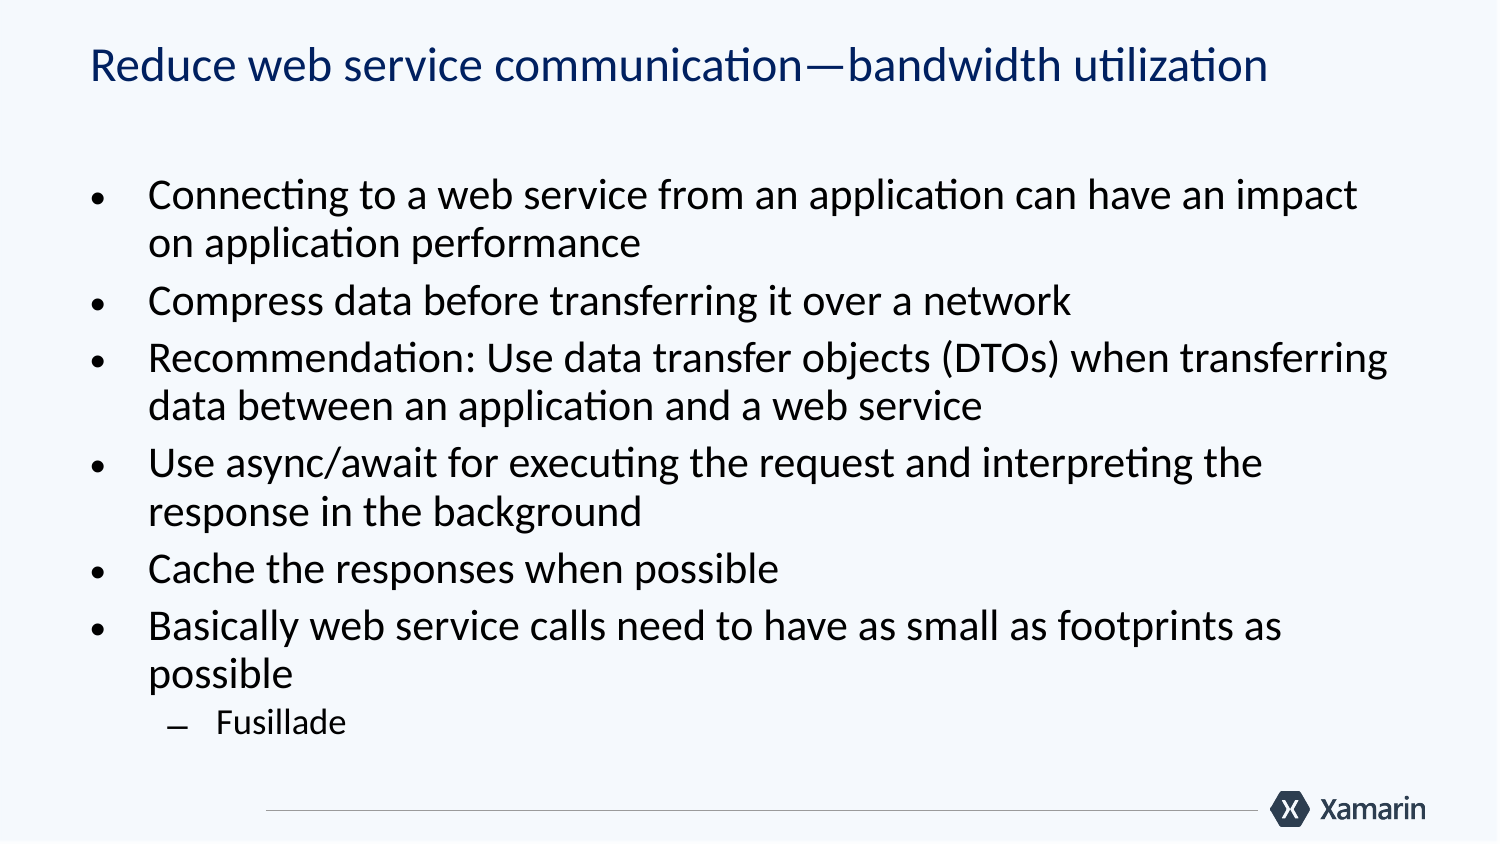

# Reduce web service communication—bandwidth utilization
Connecting to a web service from an application can have an impact on application performance
Compress data before transferring it over a network
Recommendation: Use data transfer objects (DTOs) when transferring data between an application and a web service
Use async/await for executing the request and interpreting the response in the background
Cache the responses when possible
Basically web service calls need to have as small as footprints as possible
Fusillade